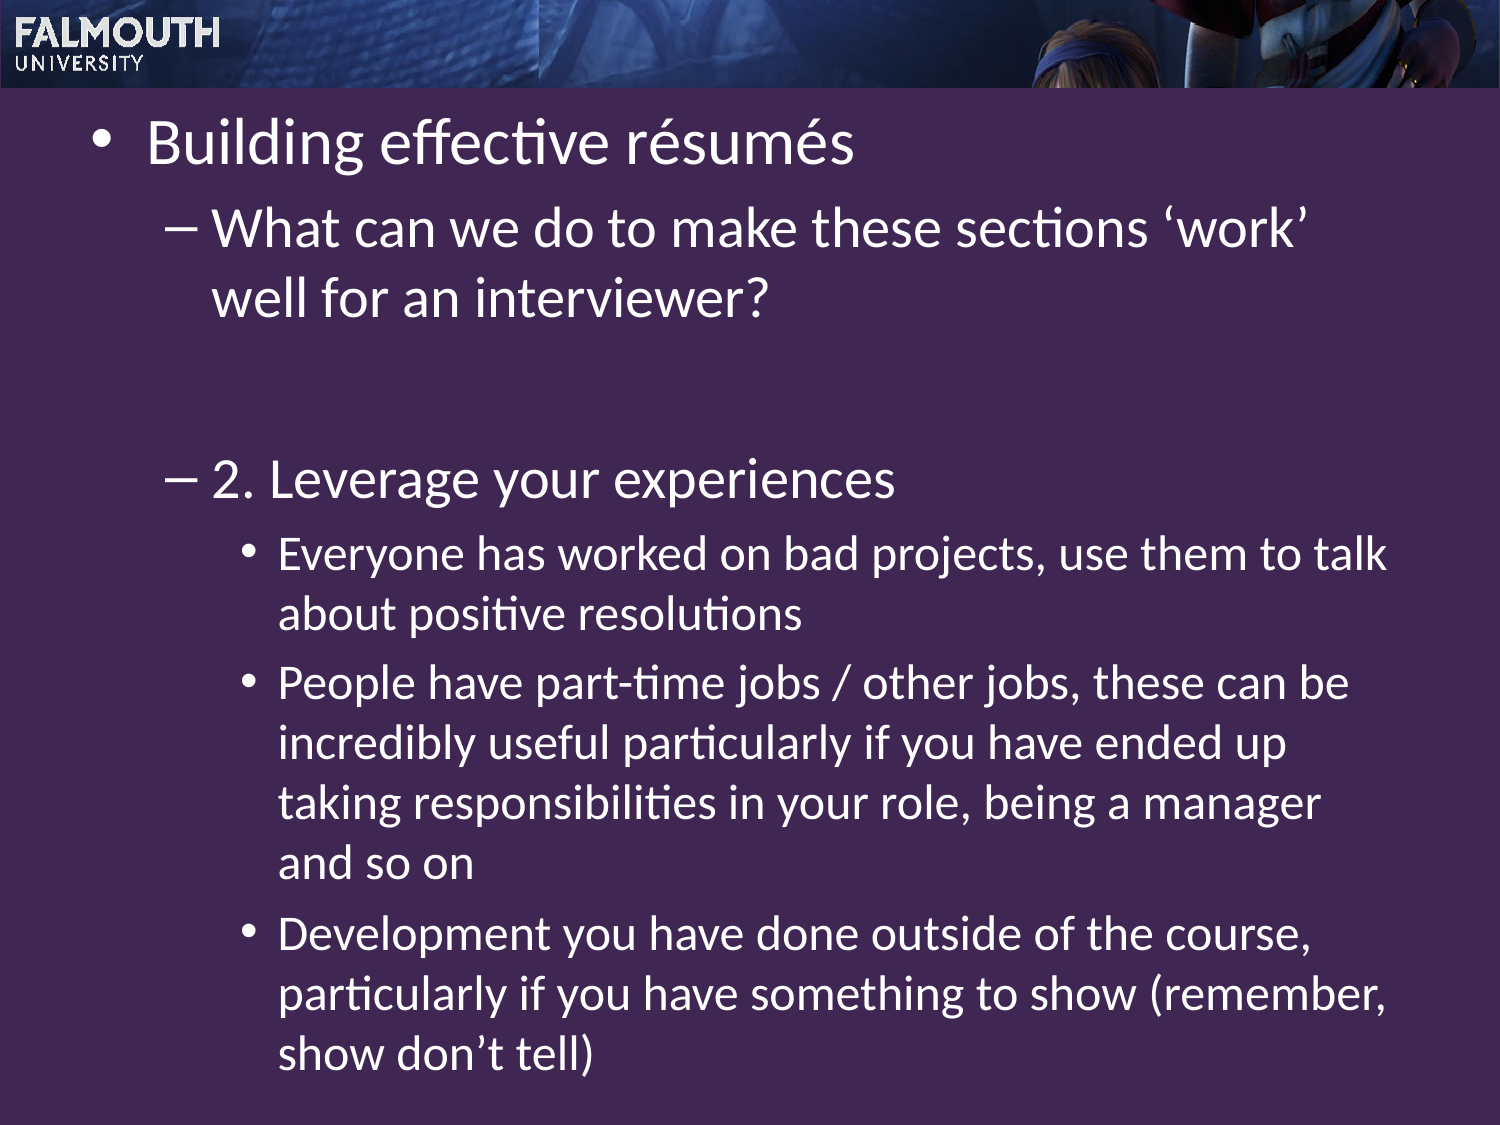

Building effective résumés
What can we do to make these sections ‘work’ well for an interviewer?

2. Leverage your experiences
Everyone has worked on bad projects, use them to talk about positive resolutions
People have part-time jobs / other jobs, these can be incredibly useful particularly if you have ended up taking responsibilities in your role, being a manager and so on
Development you have done outside of the course, particularly if you have something to show (remember, show don’t tell)